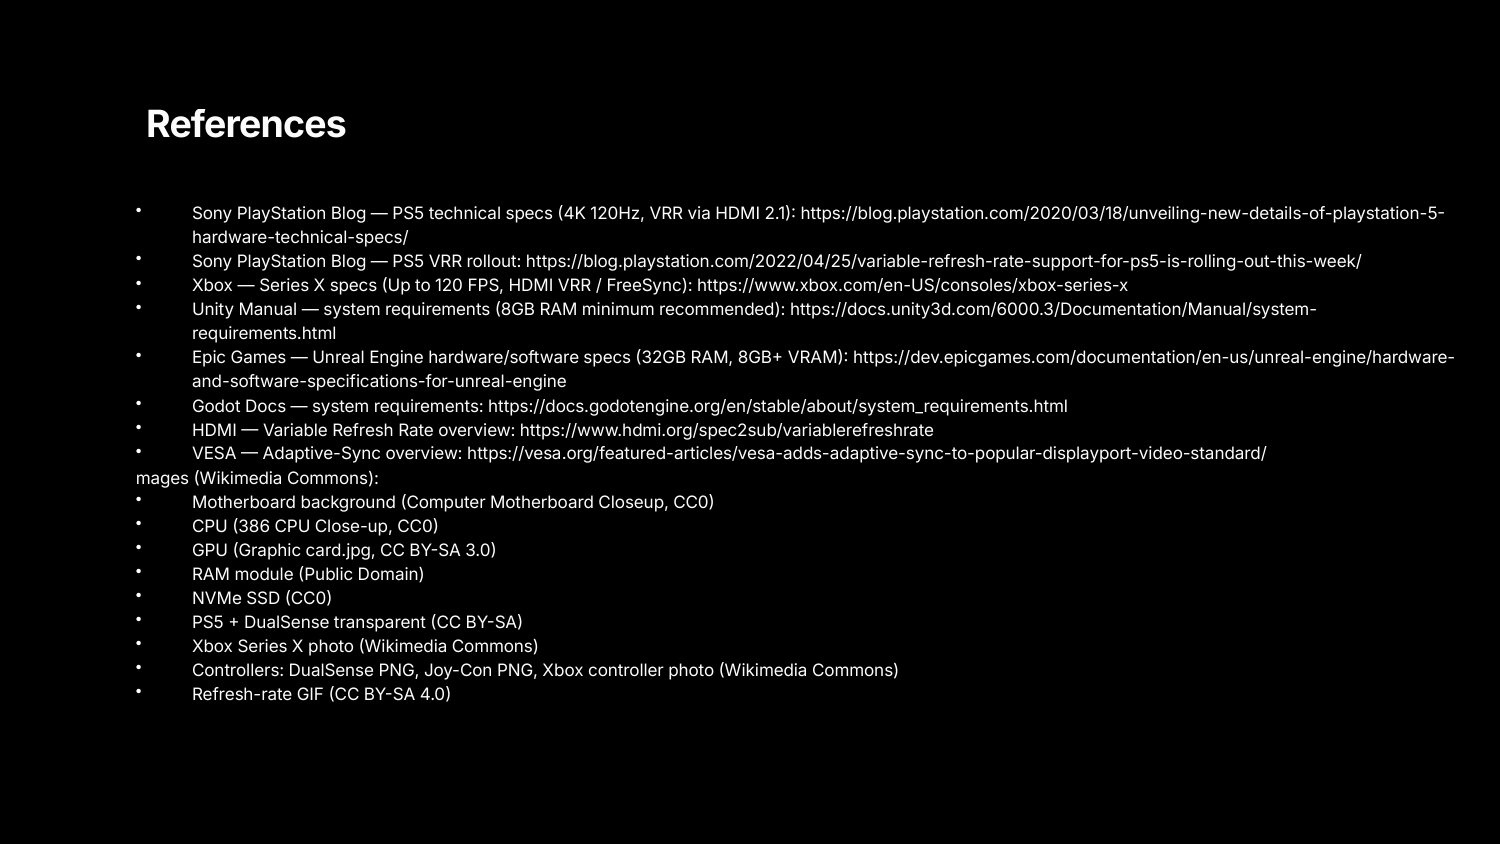

References
Sony PlayStation Blog — PS5 technical specs (4K 120Hz, VRR via HDMI 2.1): https://blog.playstation.com/2020/03/18/unveiling-new-details-of-playstation-5-hardware-technical-specs/
Sony PlayStation Blog — PS5 VRR rollout: https://blog.playstation.com/2022/04/25/variable-refresh-rate-support-for-ps5-is-rolling-out-this-week/
Xbox — Series X specs (Up to 120 FPS, HDMI VRR / FreeSync): https://www.xbox.com/en-US/consoles/xbox-series-x
Unity Manual — system requirements (8GB RAM minimum recommended): https://docs.unity3d.com/6000.3/Documentation/Manual/system-requirements.html
Epic Games — Unreal Engine hardware/software specs (32GB RAM, 8GB+ VRAM): https://dev.epicgames.com/documentation/en-us/unreal-engine/hardware-and-software-specifications-for-unreal-engine
Godot Docs — system requirements: https://docs.godotengine.org/en/stable/about/system_requirements.html
HDMI — Variable Refresh Rate overview: https://www.hdmi.org/spec2sub/variablerefreshrate
VESA — Adaptive-Sync overview: https://vesa.org/featured-articles/vesa-adds-adaptive-sync-to-popular-displayport-video-standard/
mages (Wikimedia Commons):
Motherboard background (Computer Motherboard Closeup, CC0)
CPU (386 CPU Close-up, CC0)
GPU (Graphic card.jpg, CC BY-SA 3.0)
RAM module (Public Domain)
NVMe SSD (CC0)
PS5 + DualSense transparent (CC BY-SA)
Xbox Series X photo (Wikimedia Commons)
Controllers: DualSense PNG, Joy-Con PNG, Xbox controller photo (Wikimedia Commons)
Refresh-rate GIF (CC BY-SA 4.0)